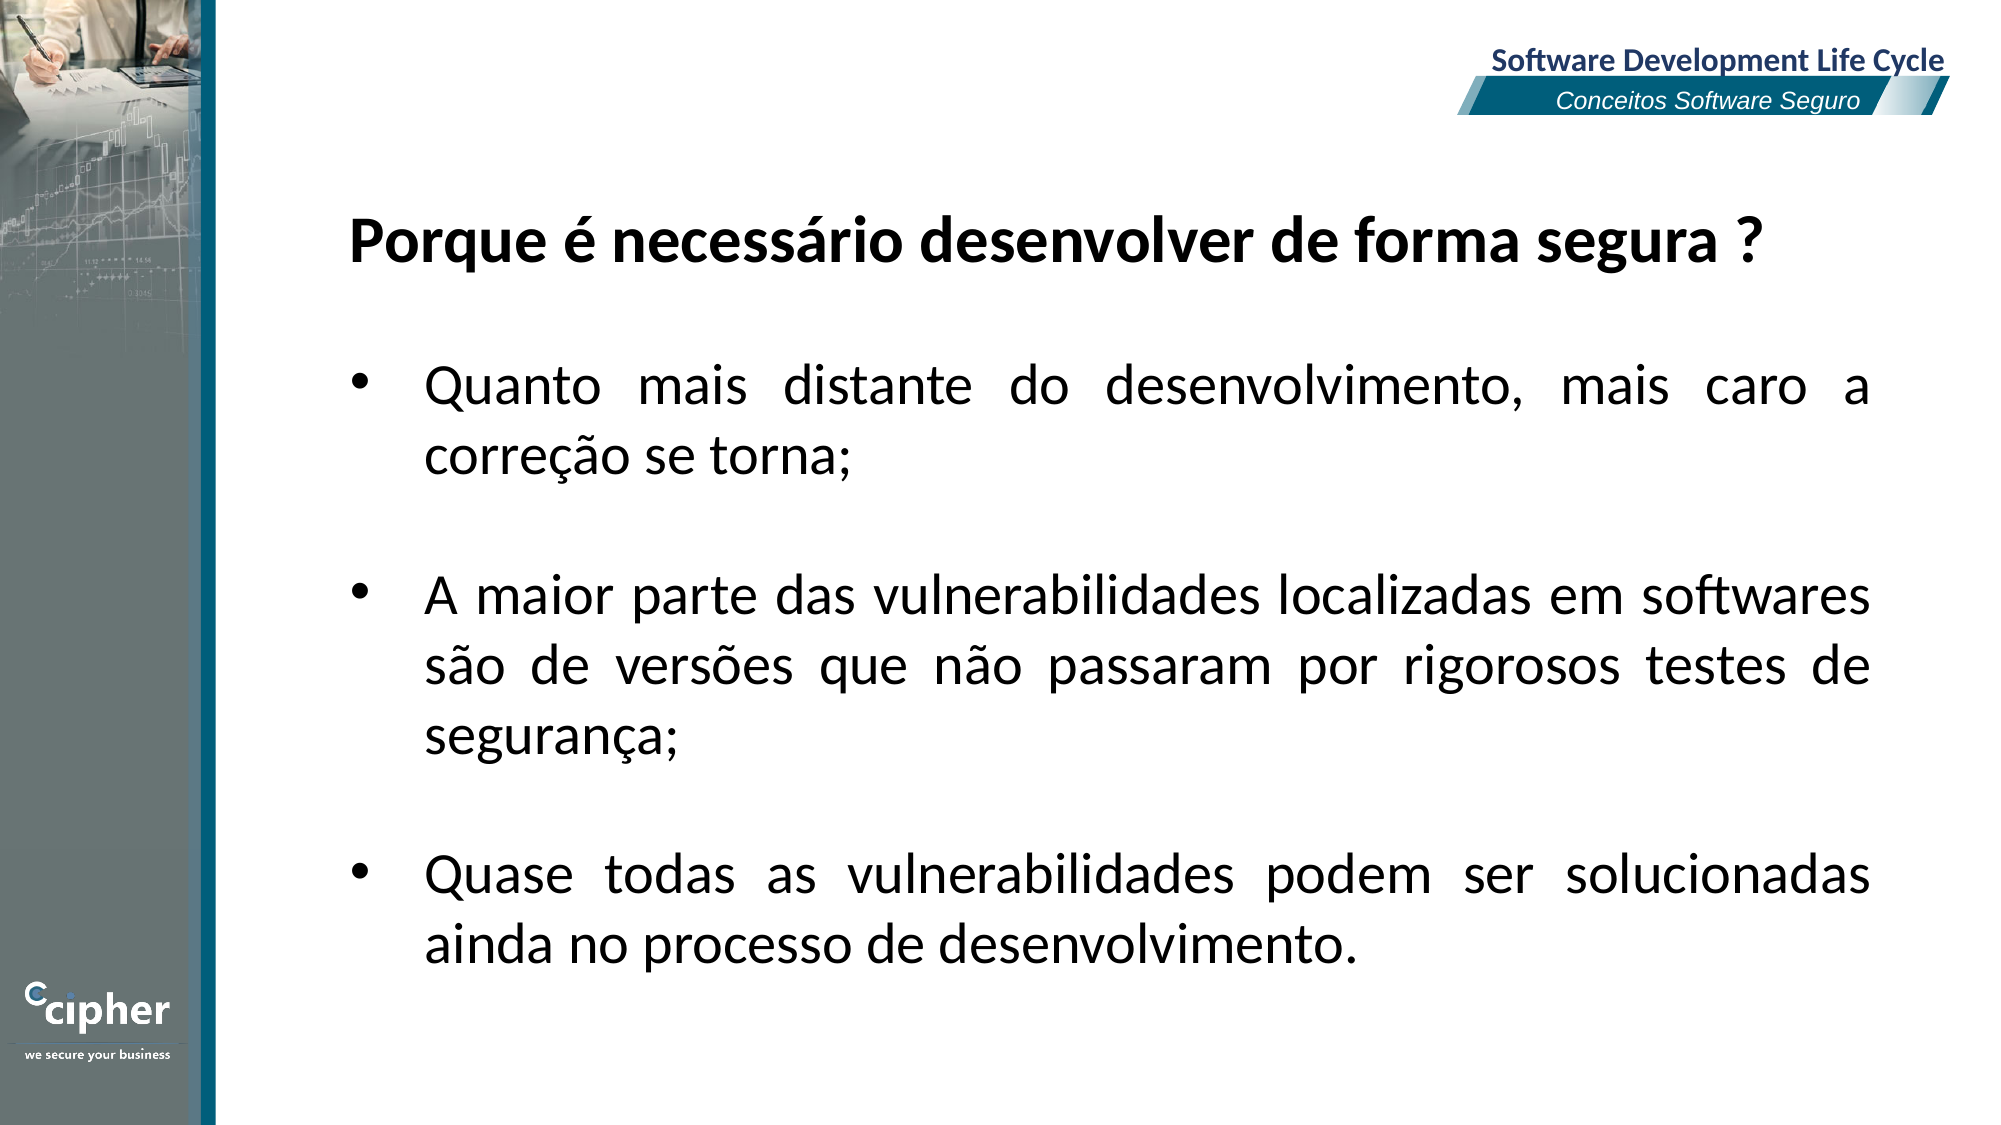

Software Development Life Cycle
Conceitos Software Seguro

Porque é necessário desenvolver de forma segura ?
Quanto mais distante do desenvolvimento, mais caro a correção se torna;

A maior parte das vulnerabilidades localizadas em softwares são de versões que não passaram por rigorosos testes de segurança;

Quase todas as vulnerabilidades podem ser solucionadas ainda no processo de desenvolvimento.